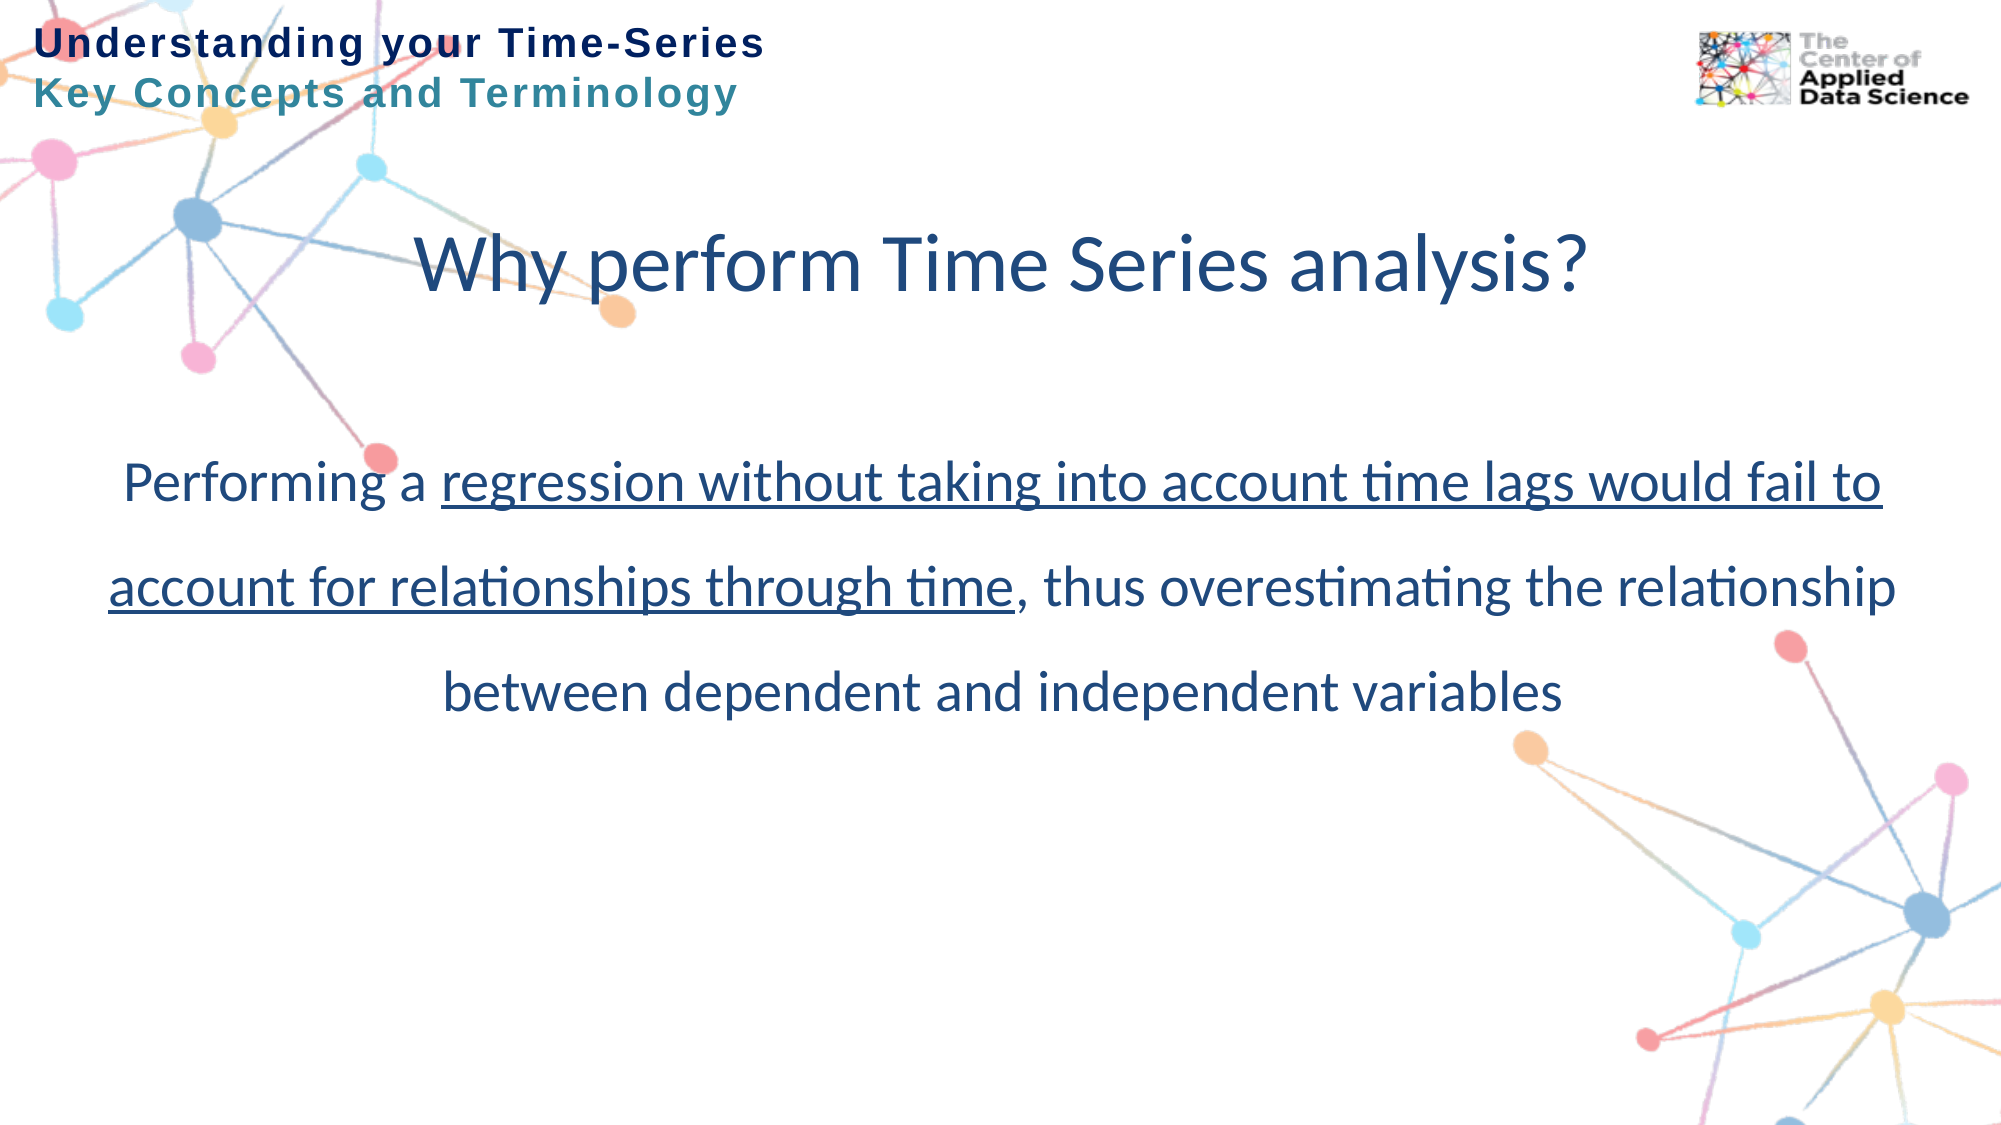

Understanding your Time-Series
Key Concepts and Terminology
Why perform Time Series analysis?

Performing a regression without taking into account time lags would fail to account for relationships through time, thus overestimating the relationship between dependent and independent variables